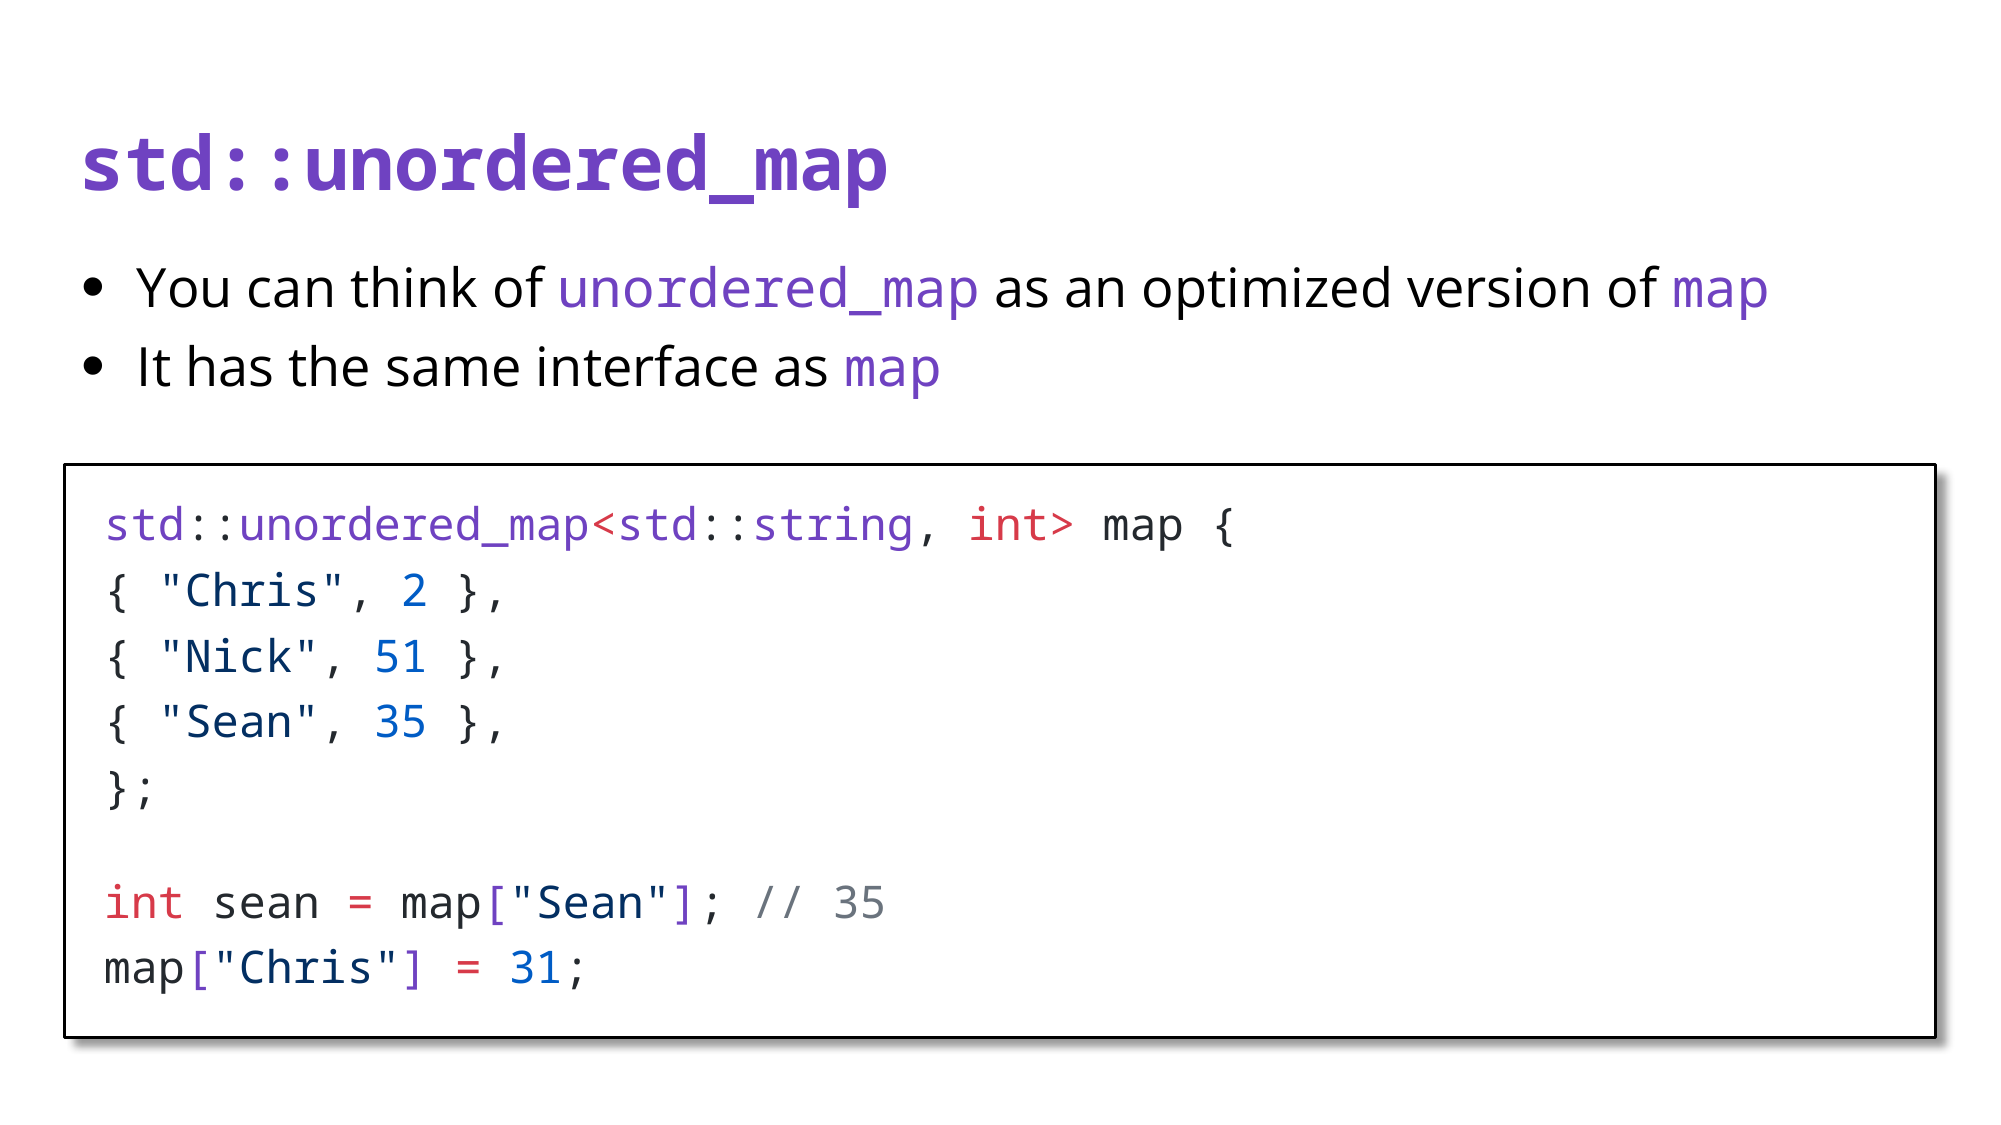

# std::unordered_map
You can think of unordered_map as an optimized version of map
It has the same interface as map
std::unordered_map<std::string, int> map {
	{ "Chris", 2 },
	{ "Nick", 51 },
	{ "Sean", 35 },
};
int sean = map["Sean"]; // 35
map["Chris"] = 31;